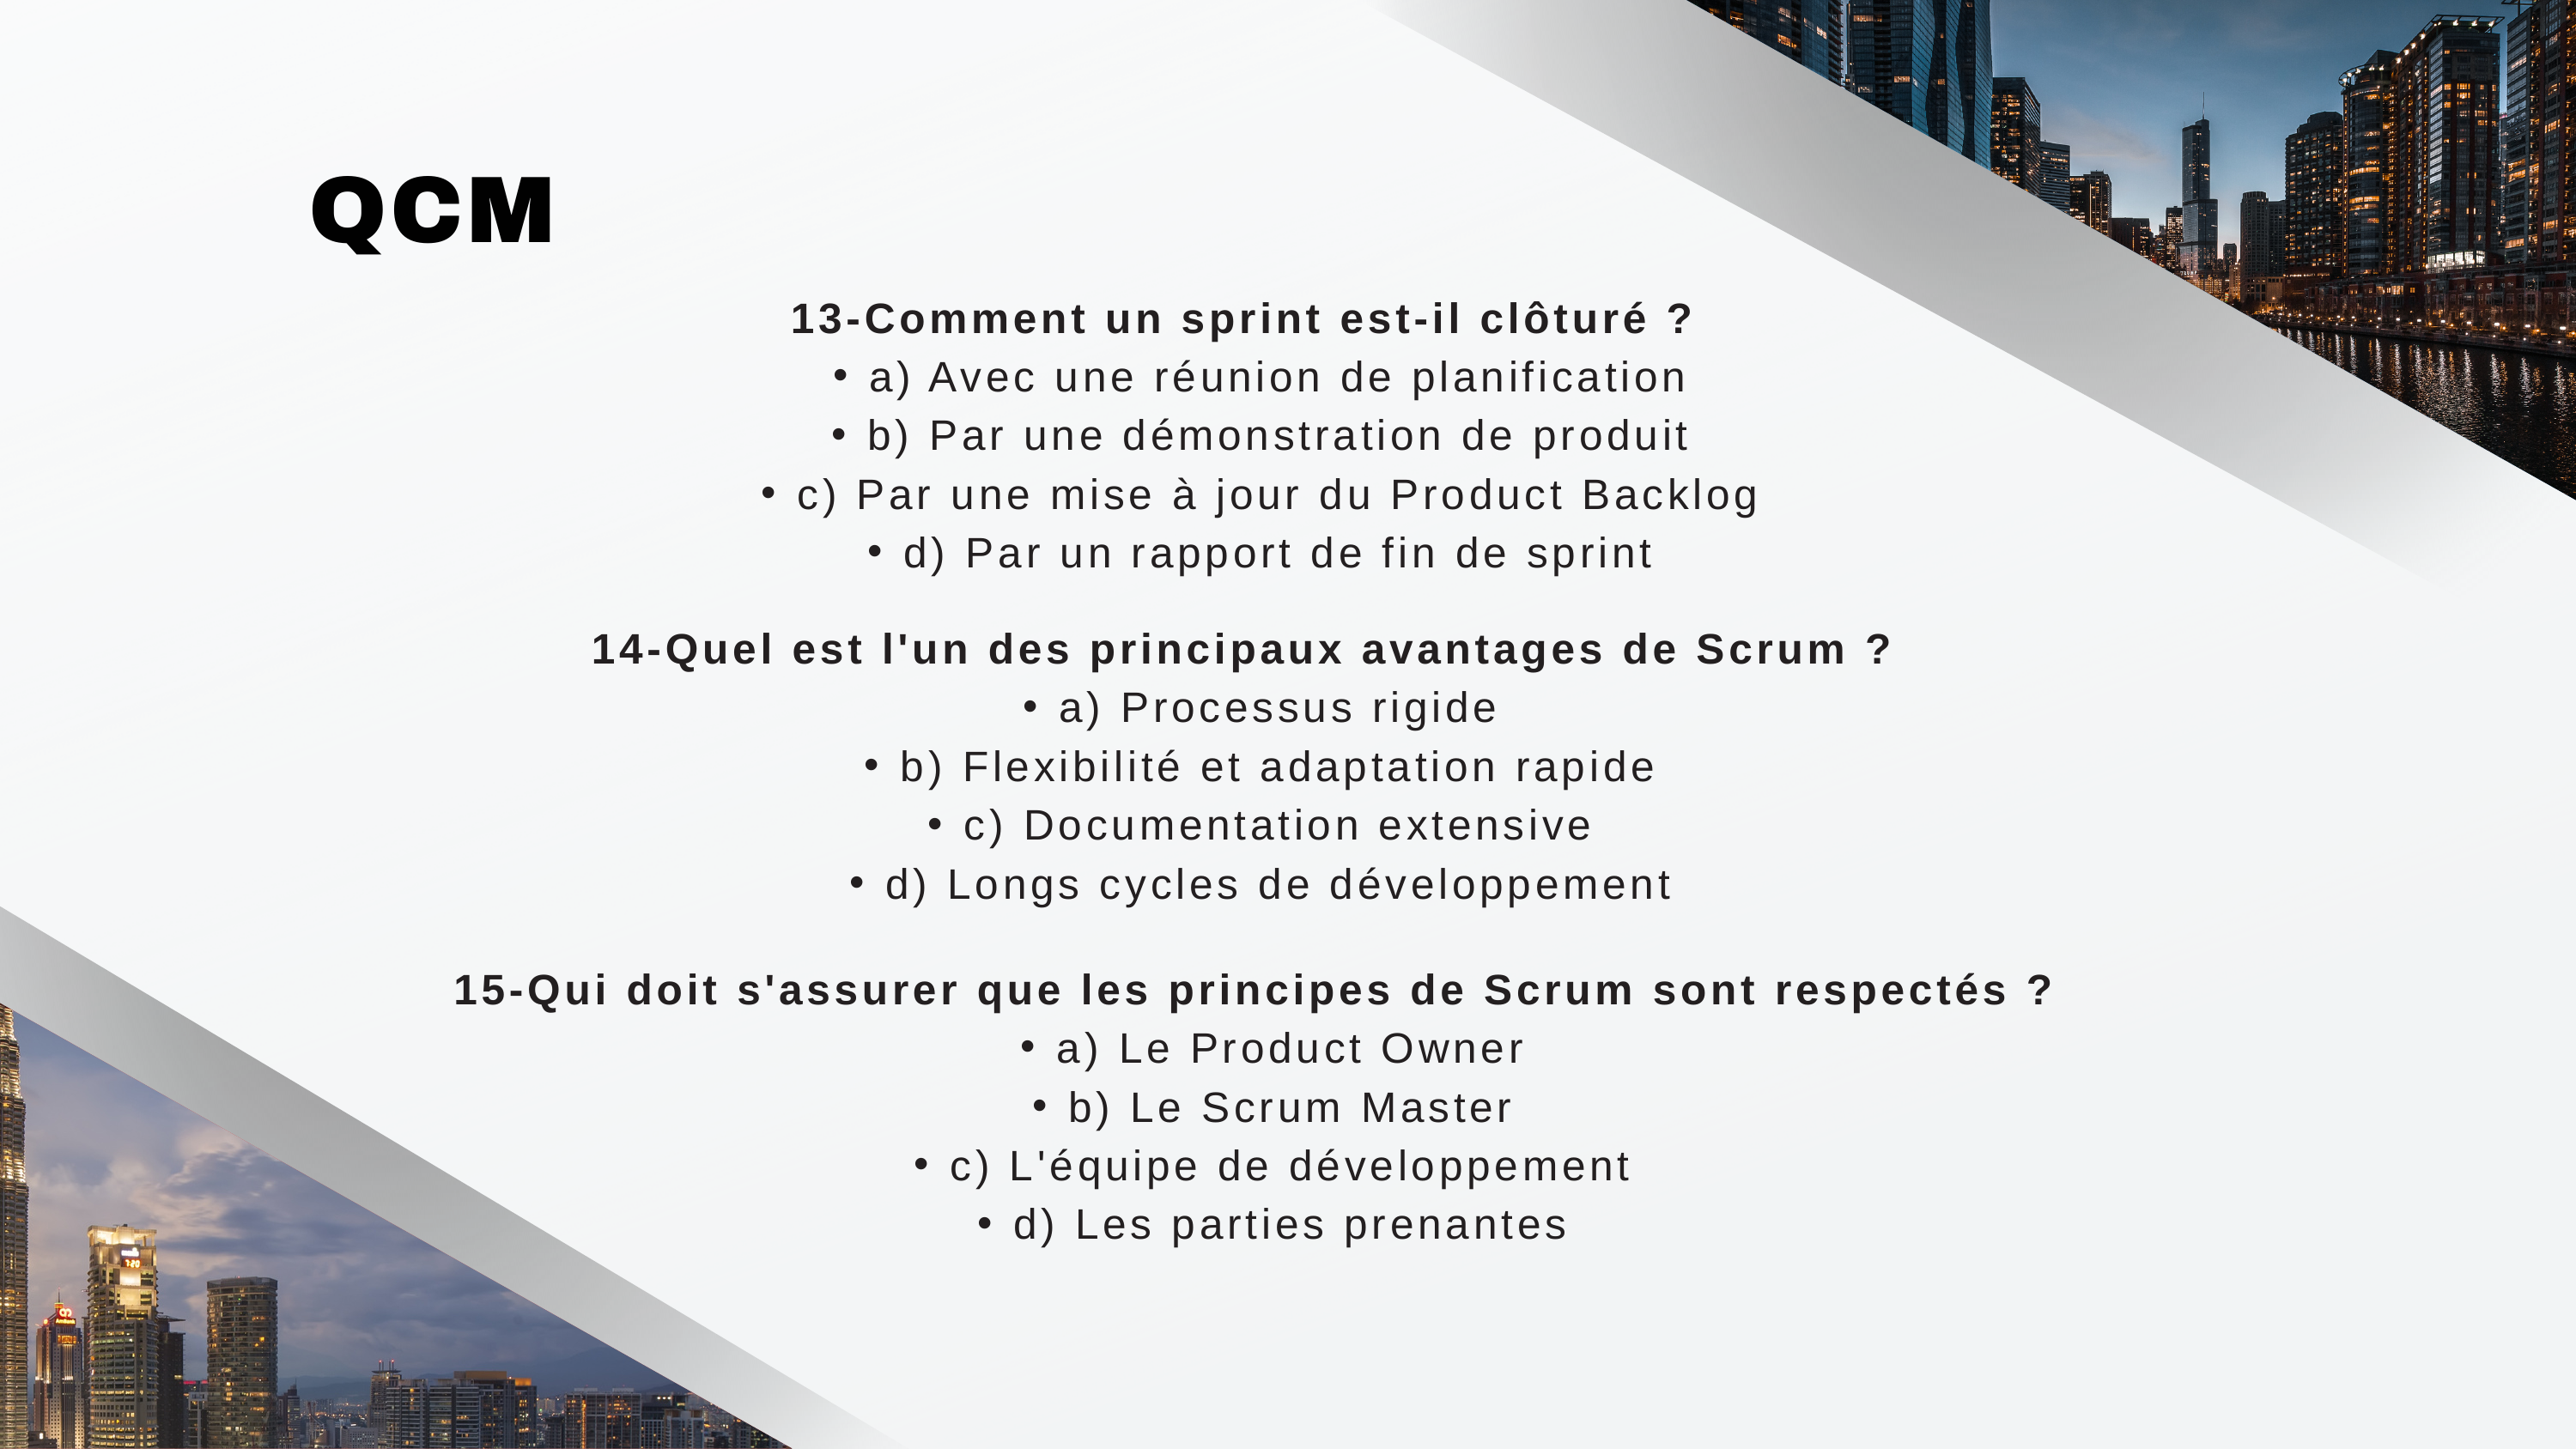

QCM

13-Comment un sprint est-il clôturé ?
a) Avec une réunion de planification
b) Par une démonstration de produit
c) Par une mise à jour du Product Backlog
d) Par un rapport de fin de sprint

14-Quel est l'un des principaux avantages de Scrum ?
a) Processus rigide
b) Flexibilité et adaptation rapide
c) Documentation extensive
d) Longs cycles de développement

15-Qui doit s'assurer que les principes de Scrum sont respectés ?
a) Le Product Owner
b) Le Scrum Master
c) L'équipe de développement
d) Les parties prenantes